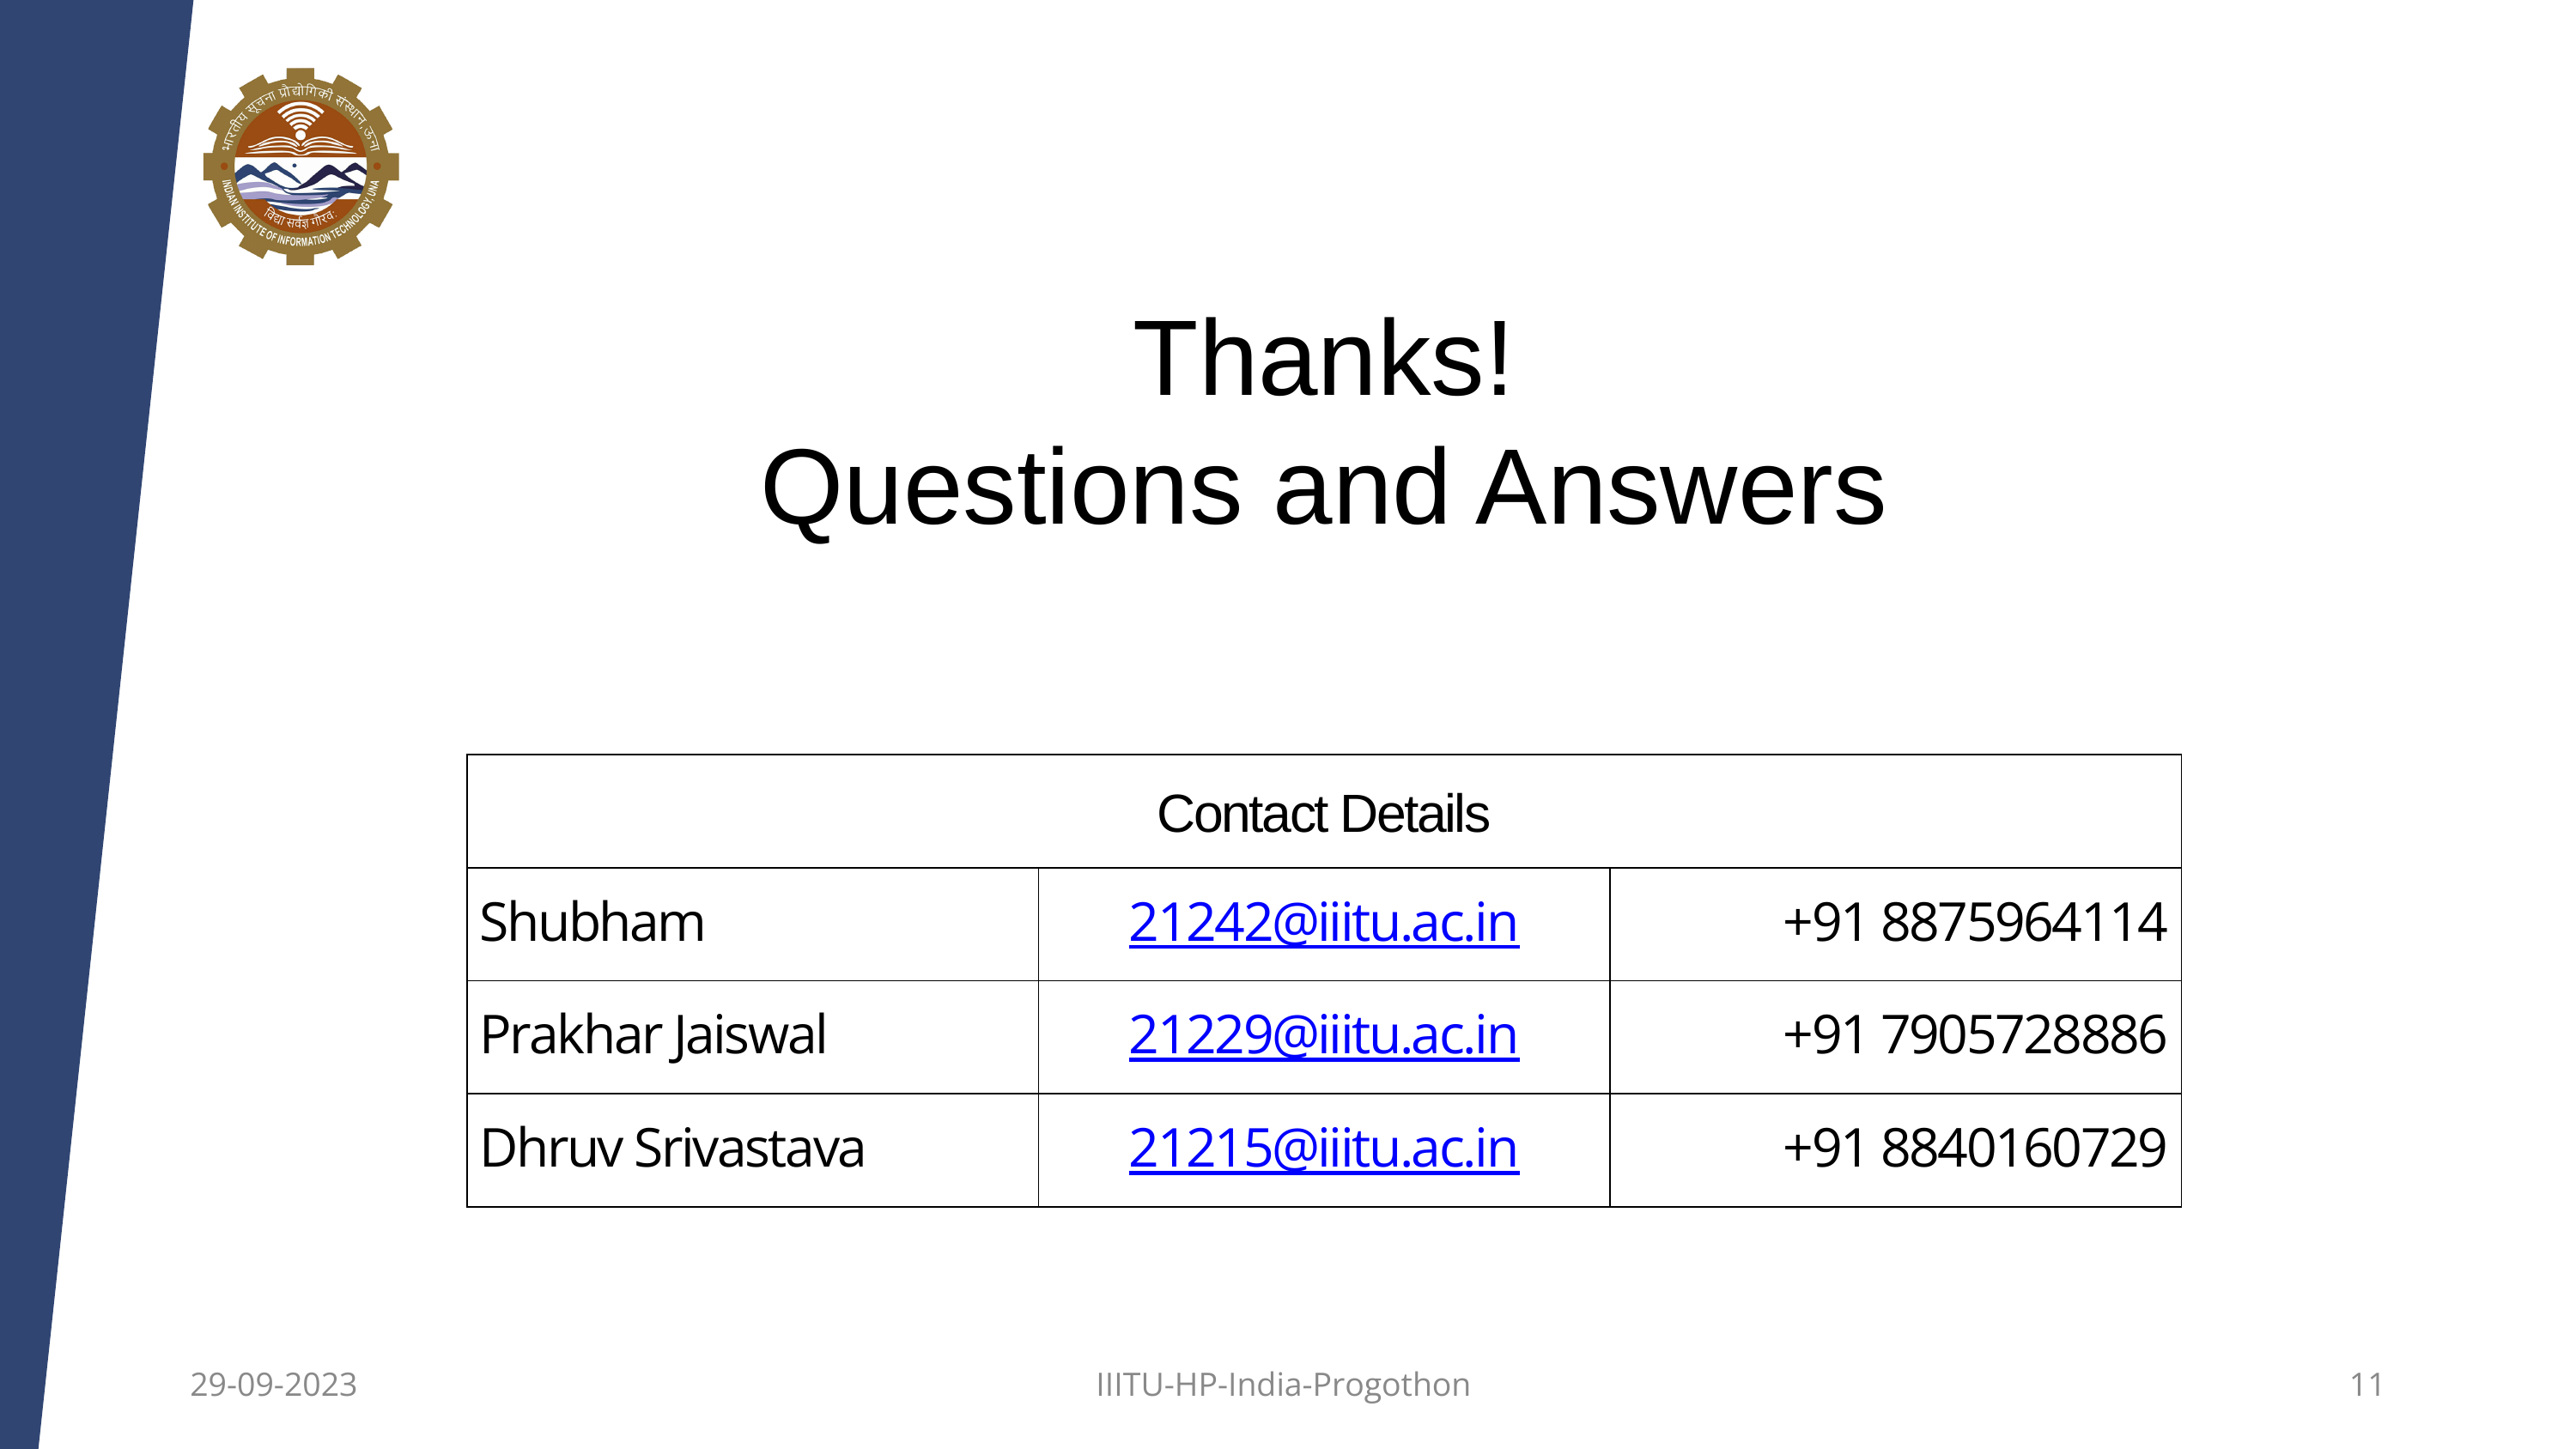

Thanks!
Questions and Answers
| Contact Details | Contact Details | Contact Details |
| --- | --- | --- |
| Shubham | 21242@iiitu.ac.in | +91 8875964114 |
| Prakhar Jaiswal | 21229@iiitu.ac.in | +91 7905728886 |
| Dhruv Srivastava | 21215@iiitu.ac.in | +91 8840160729 |
29-09-2023
IIITU-HP-India-Progothon
11